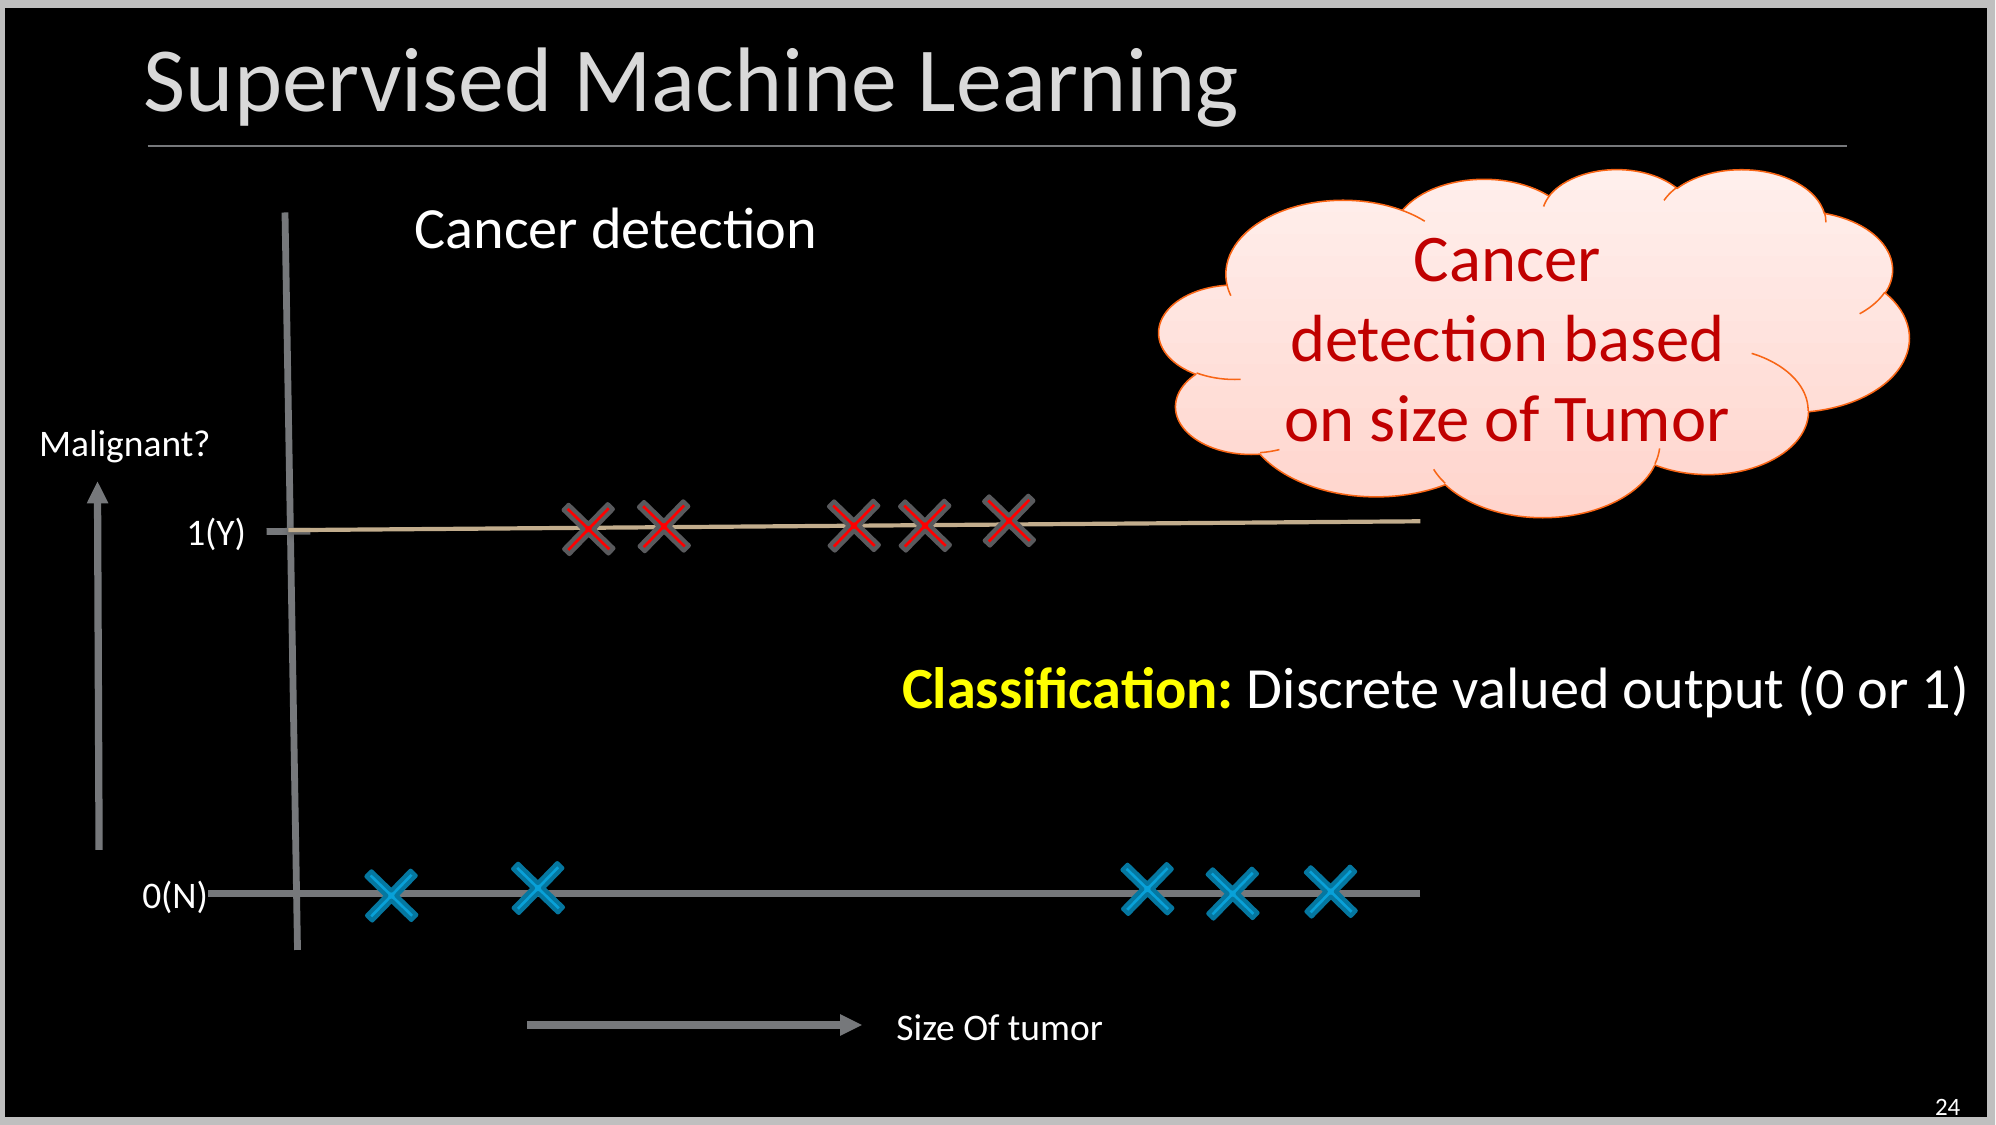

Supervised Machine Learning
Cancer detection based on size of Tumor
Cancer detection
Malignant?

1(Y)
Classification: Discrete valued output (0 or 1)

0(N)

Size Of tumor
24